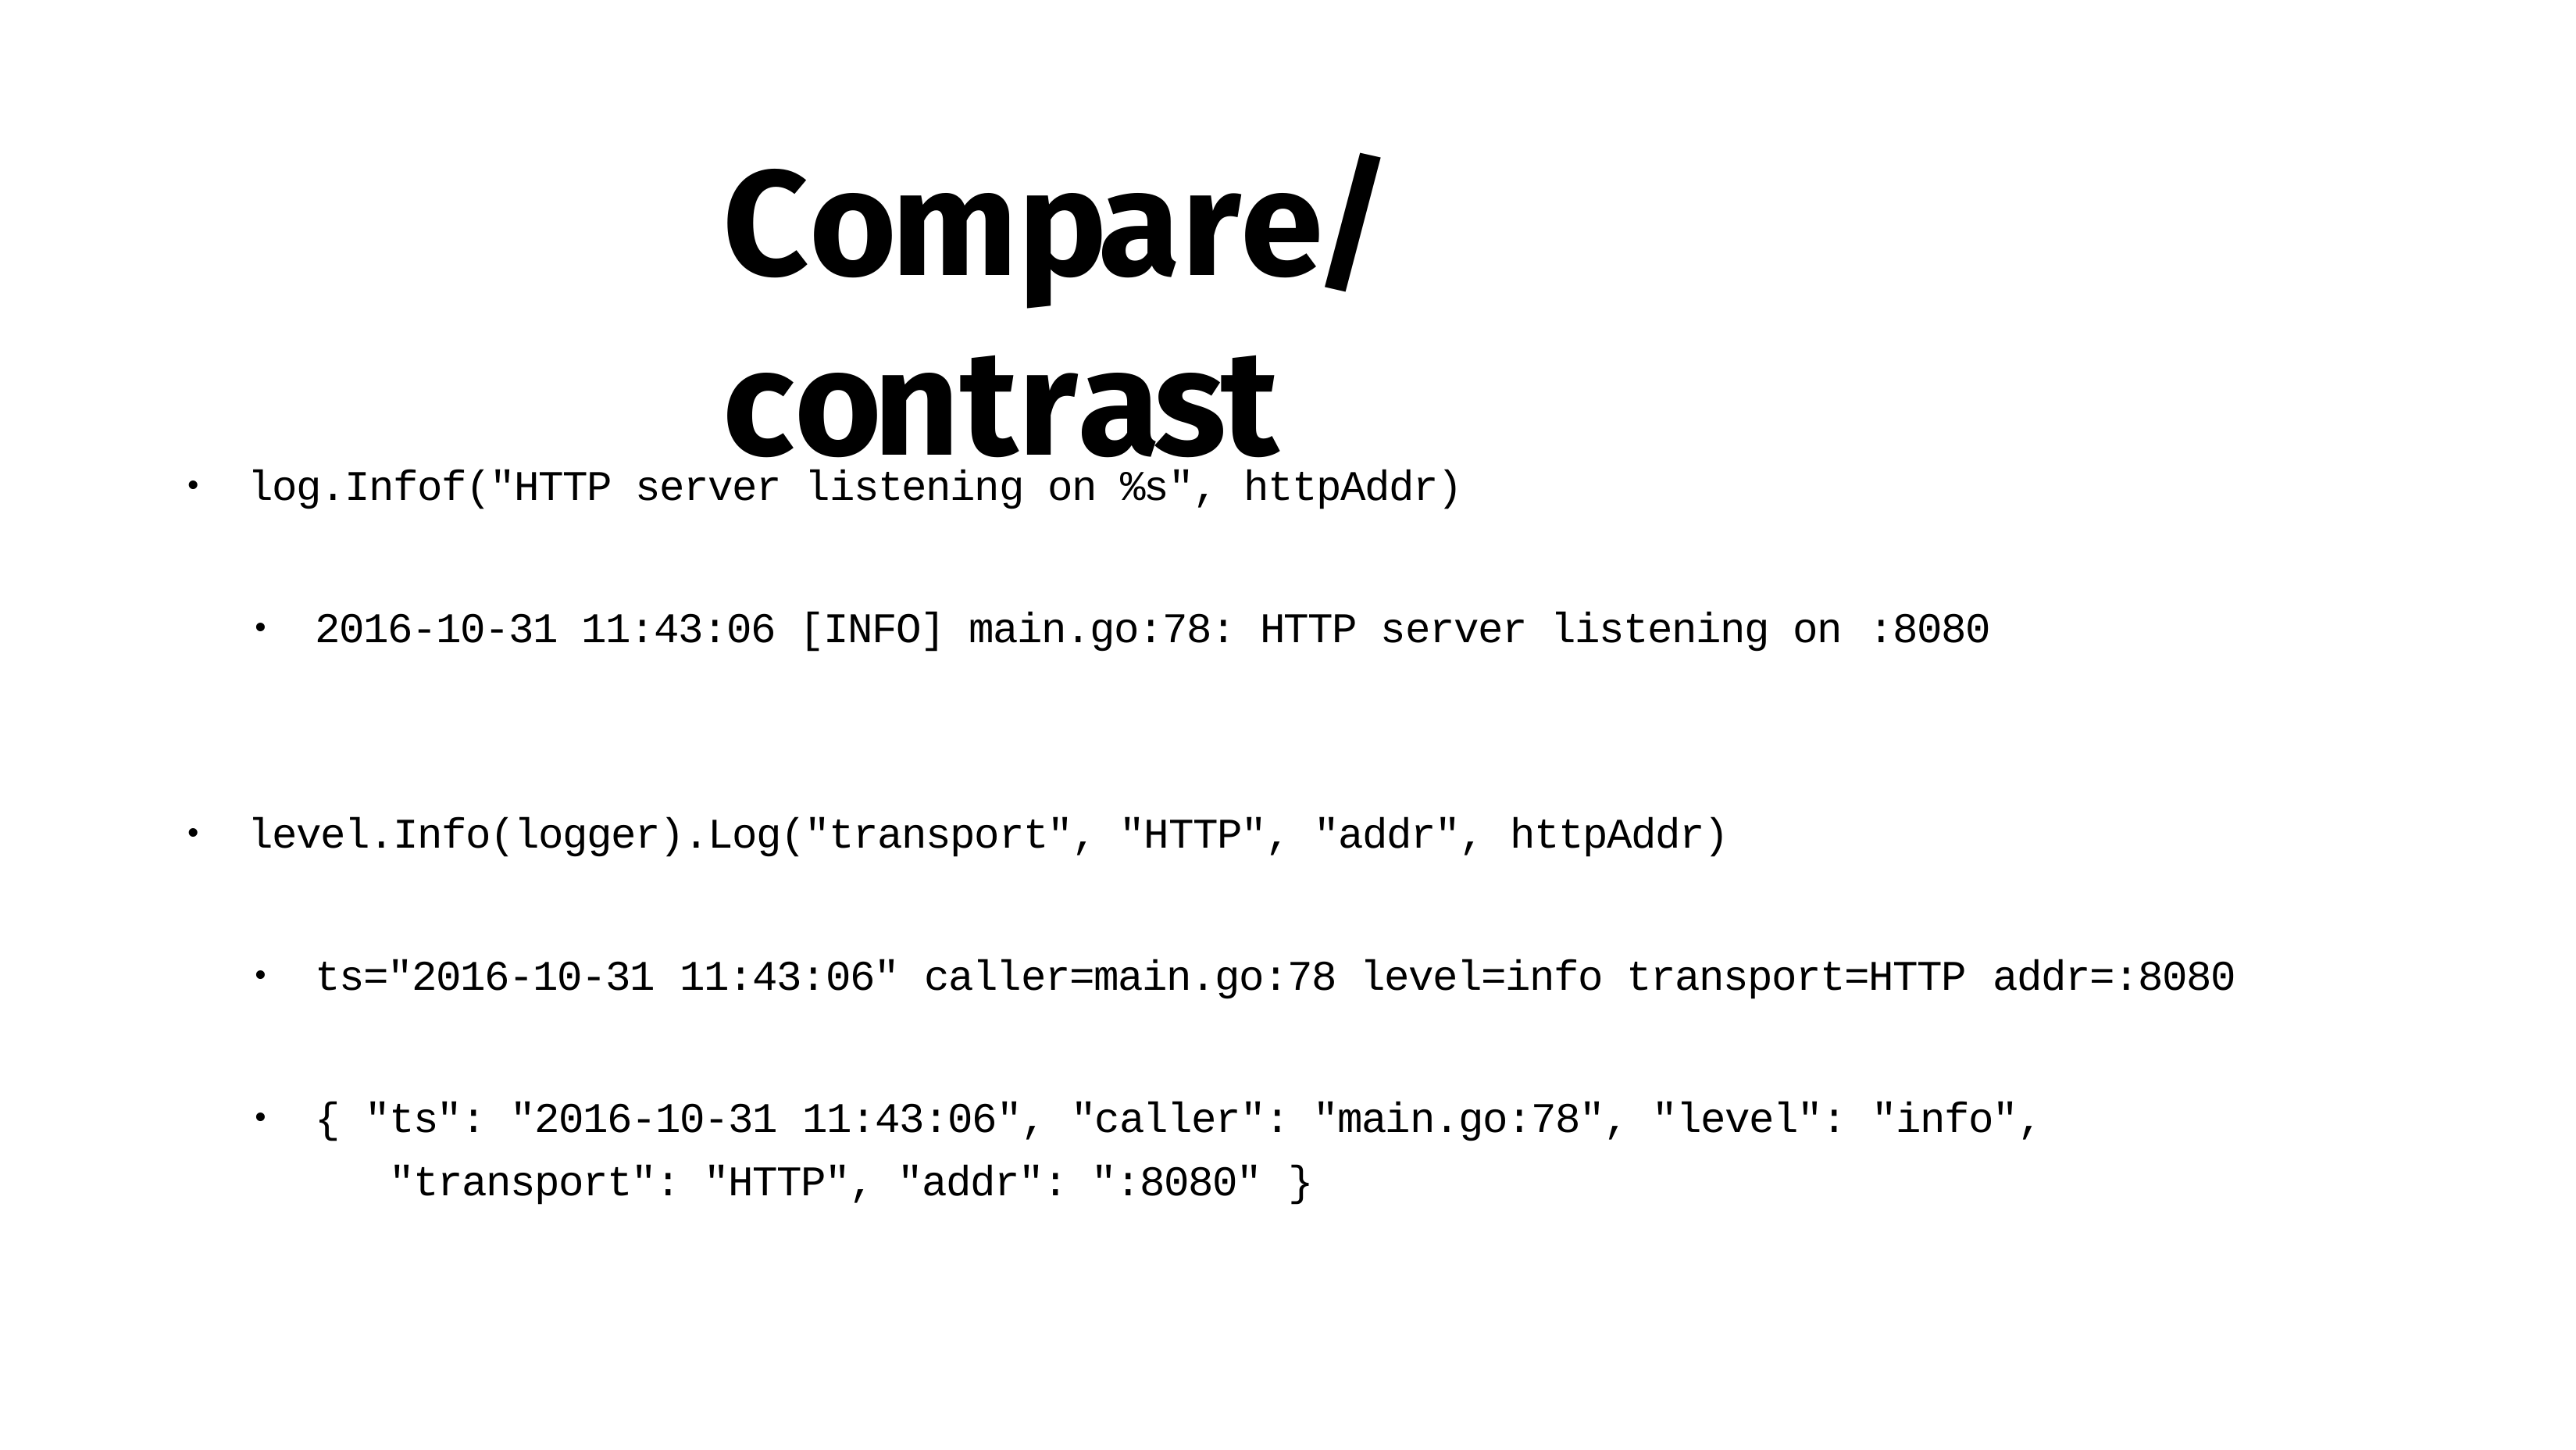

# Compare/contrast
log.Infof("HTTP server listening on %s", httpAddr)
•
2016-10-31 11:43:06 [INFO] main.go:78: HTTP server listening on :8080
•
level.Info(logger).Log("transport", "HTTP", "addr", httpAddr)
•
ts="2016-10-31 11:43:06" caller=main.go:78 level=info transport=HTTP addr=:8080
•
{ "ts": "2016-10-31 11:43:06", "caller": "main.go:78", "level": "info",  "transport": "HTTP", "addr": ":8080" }
•